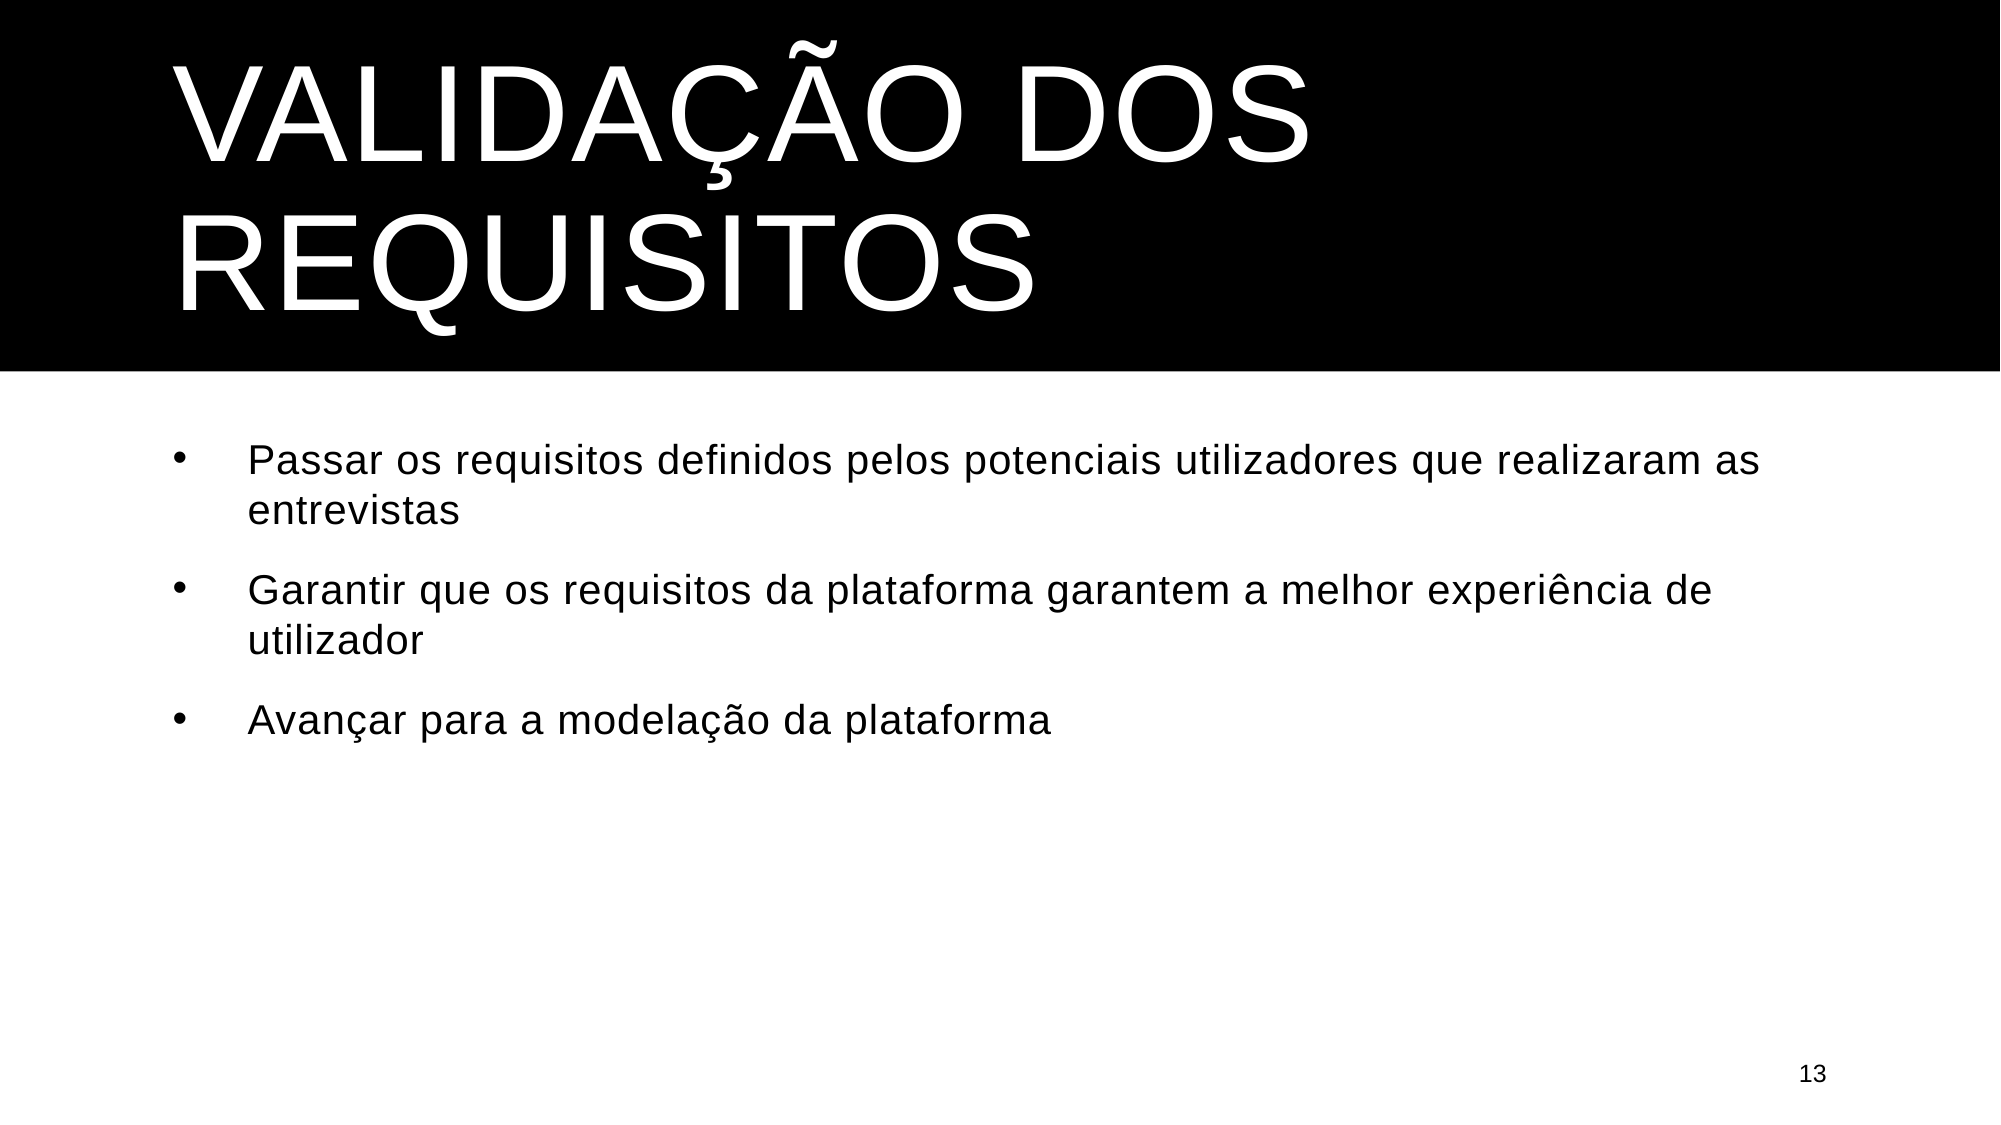

# Validação dos requisitos
Passar os requisitos definidos pelos potenciais utilizadores que realizaram as entrevistas
Garantir que os requisitos da plataforma garantem a melhor experiência de utilizador
Avançar para a modelação da plataforma
13